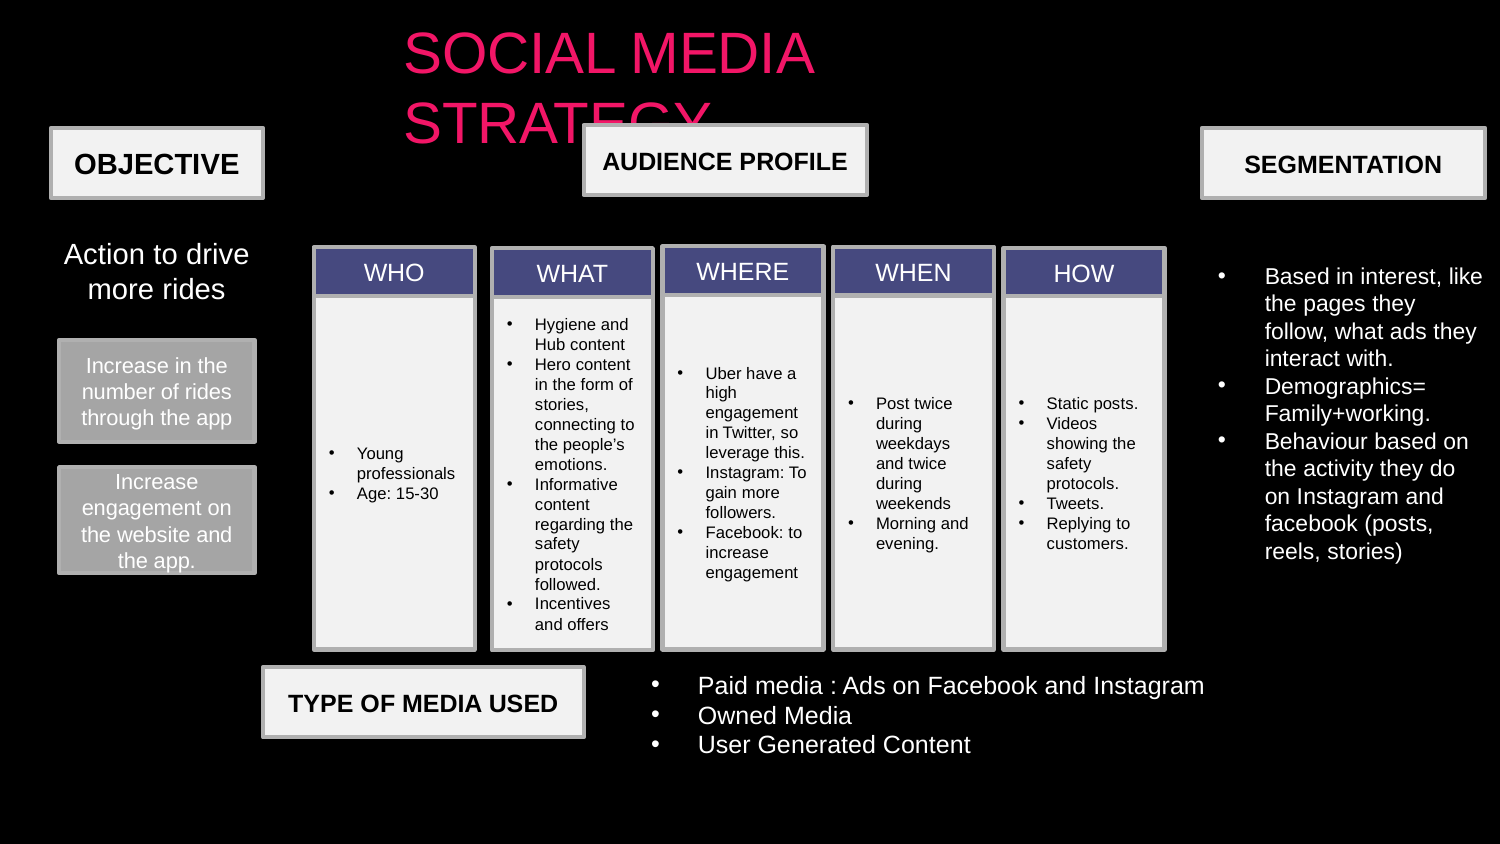

# SOCIAL MEDIA STRATEGY
AUDIENCE PROFILE
OBJECTIVE
SEGMENTATION
Action to drive more rides
WHERE
WHEN
WHO
HOW
WHAT
Based in interest, like the pages they follow, what ads they interact with.
Demographics= Family+working.
Behaviour based on the activity they do on Instagram and facebook (posts, reels, stories)
Uber have a high engagement in Twitter, so leverage this.
Instagram: To gain more followers.
Facebook: to increase engagement
Post twice during weekdays and twice during weekends
Morning and evening.
Young professionals
Age: 15-30
Static posts.
Videos showing the safety protocols.
Tweets.
Replying to customers.
Hygiene and Hub content
Hero content in the form of stories, connecting to the people’s emotions.
Informative content regarding the safety protocols followed.
Incentives and offers
Increase in the number of rides through the app
Increase engagement on the website and the app.
Paid media : Ads on Facebook and Instagram
Owned Media
User Generated Content
TYPE OF MEDIA USED